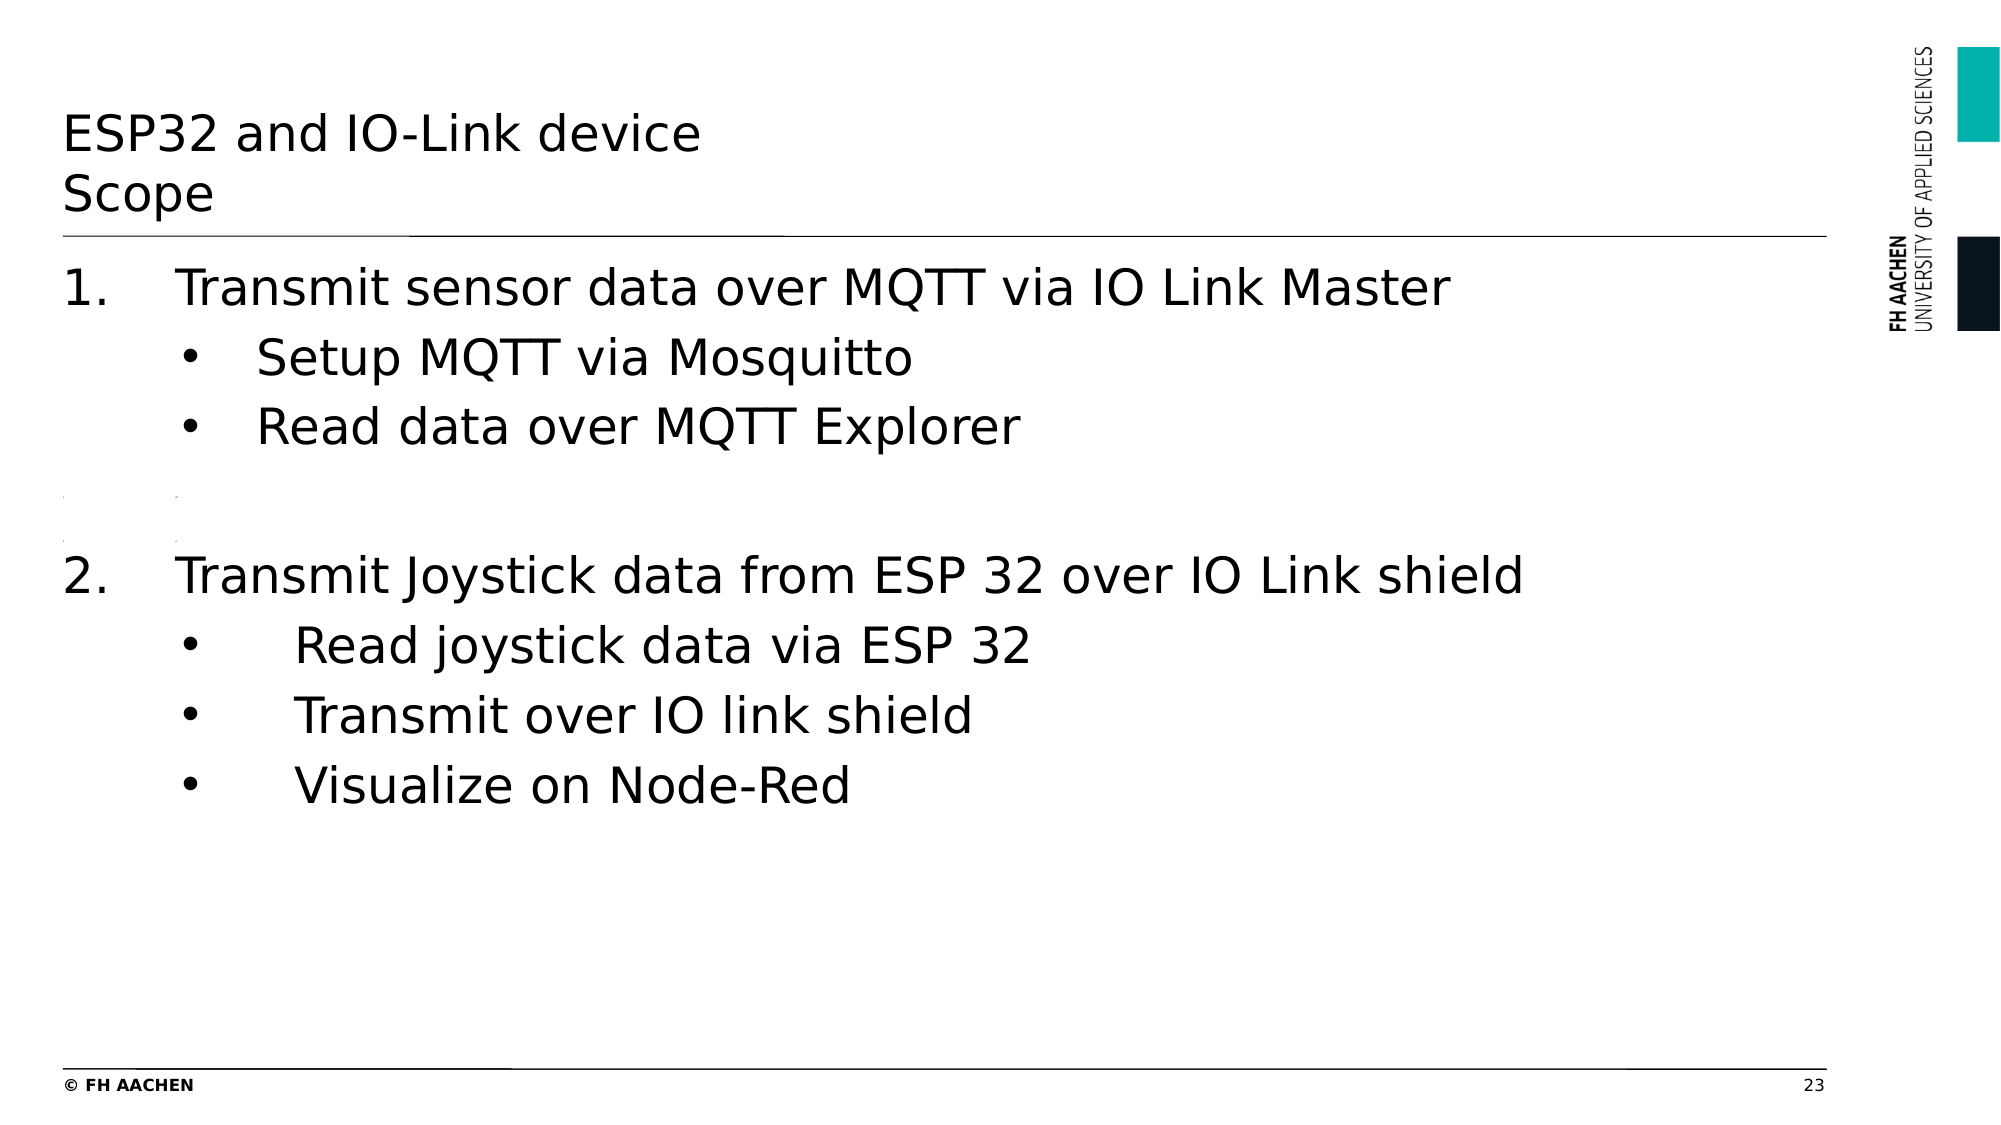

# ESP32 and IO-Link device Scope
Transmit sensor data over MQTT via IO Link Master
Setup MQTT via Mosquitto
Read data over MQTT Explorer
eff
d
Transmit Joystick data from ESP 32 over IO Link shield
Read joystick data via ESP 32
Transmit over IO link shield
Visualize on Node-Red
© FH AACHEN
23